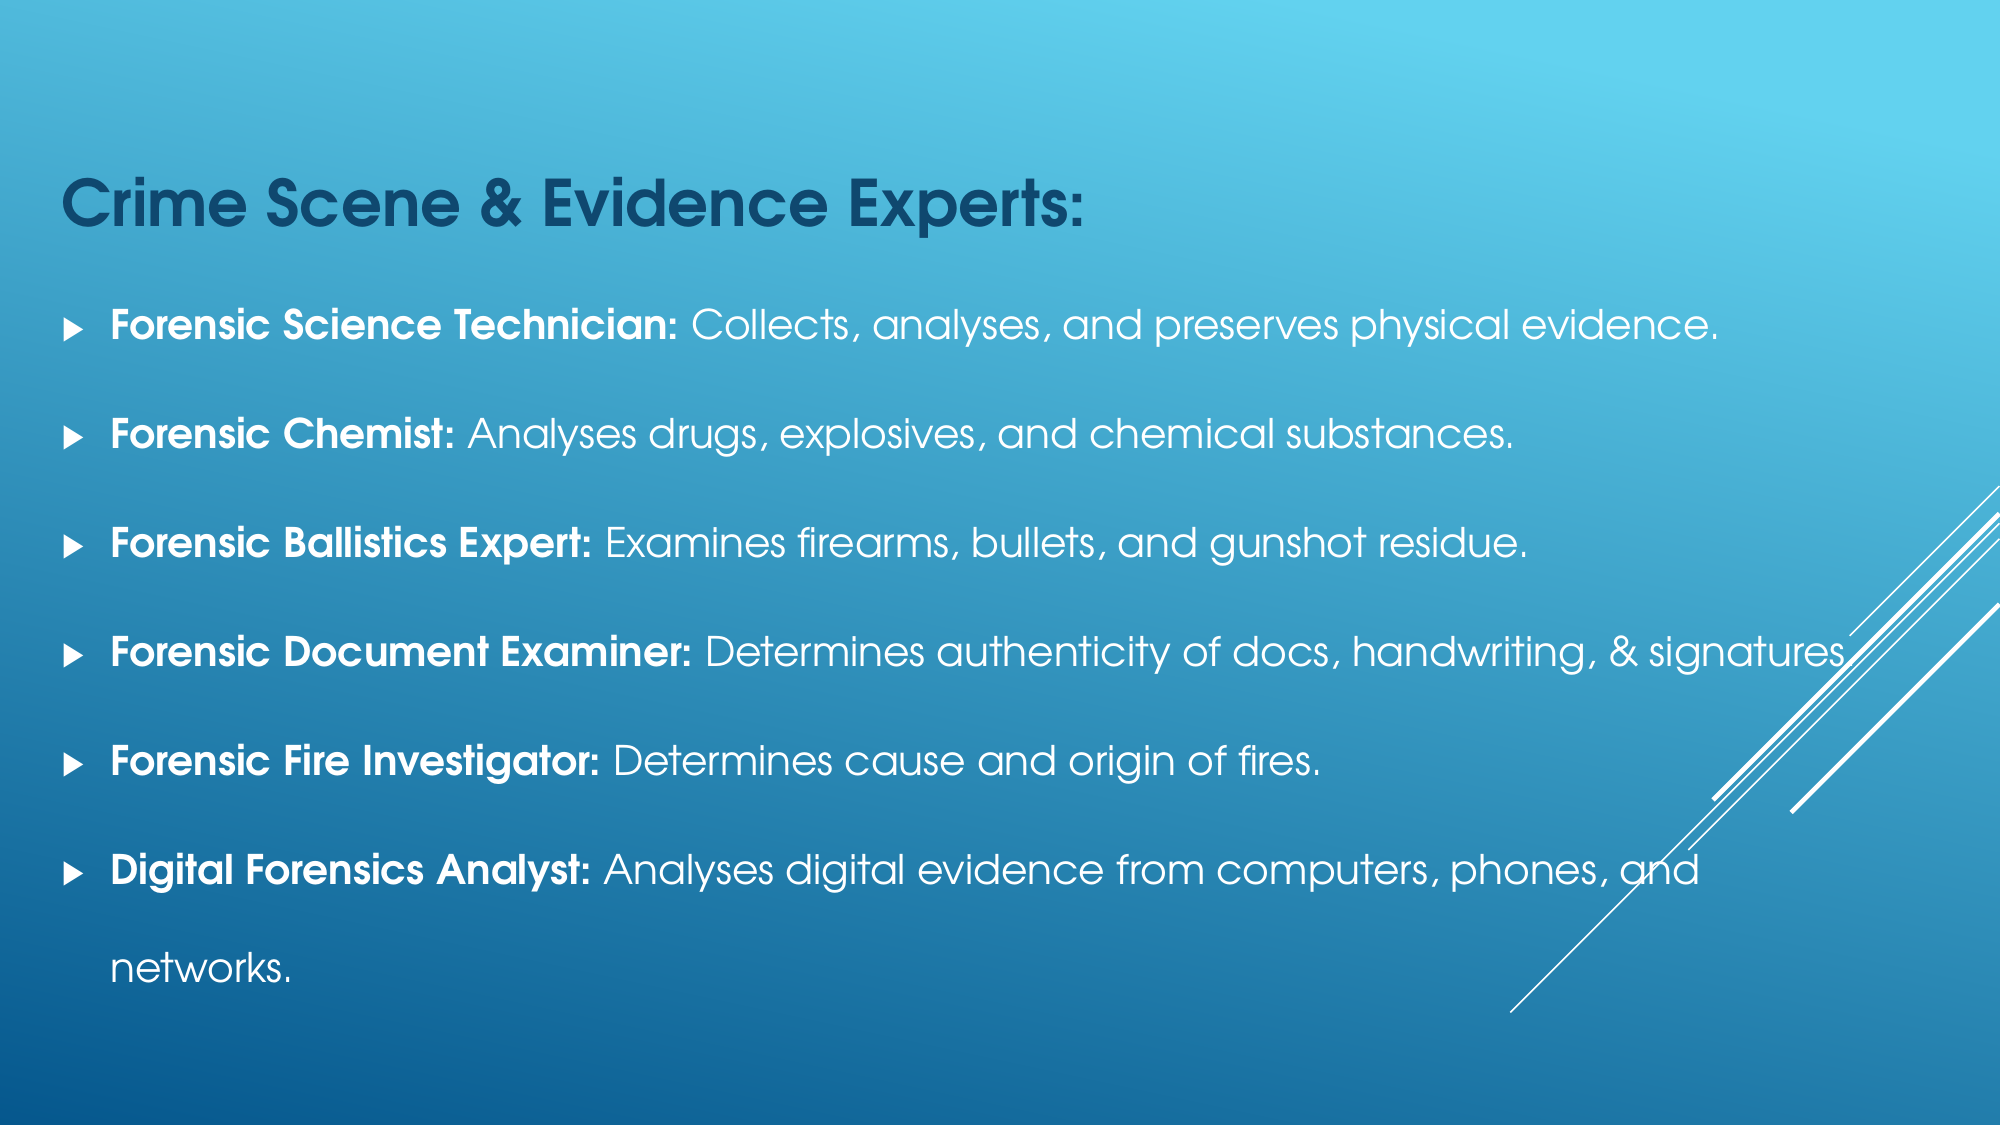

Crime Scene & Evidence Experts:
Forensic Science Technician: Collects, analyses, and preserves physical evidence.
Forensic Chemist: Analyses drugs, explosives, and chemical substances.
Forensic Ballistics Expert: Examines firearms, bullets, and gunshot residue.
Forensic Document Examiner: Determines authenticity of docs, handwriting, & signatures.
Forensic Fire Investigator: Determines cause and origin of fires.
Digital Forensics Analyst: Analyses digital evidence from computers, phones, and networks.